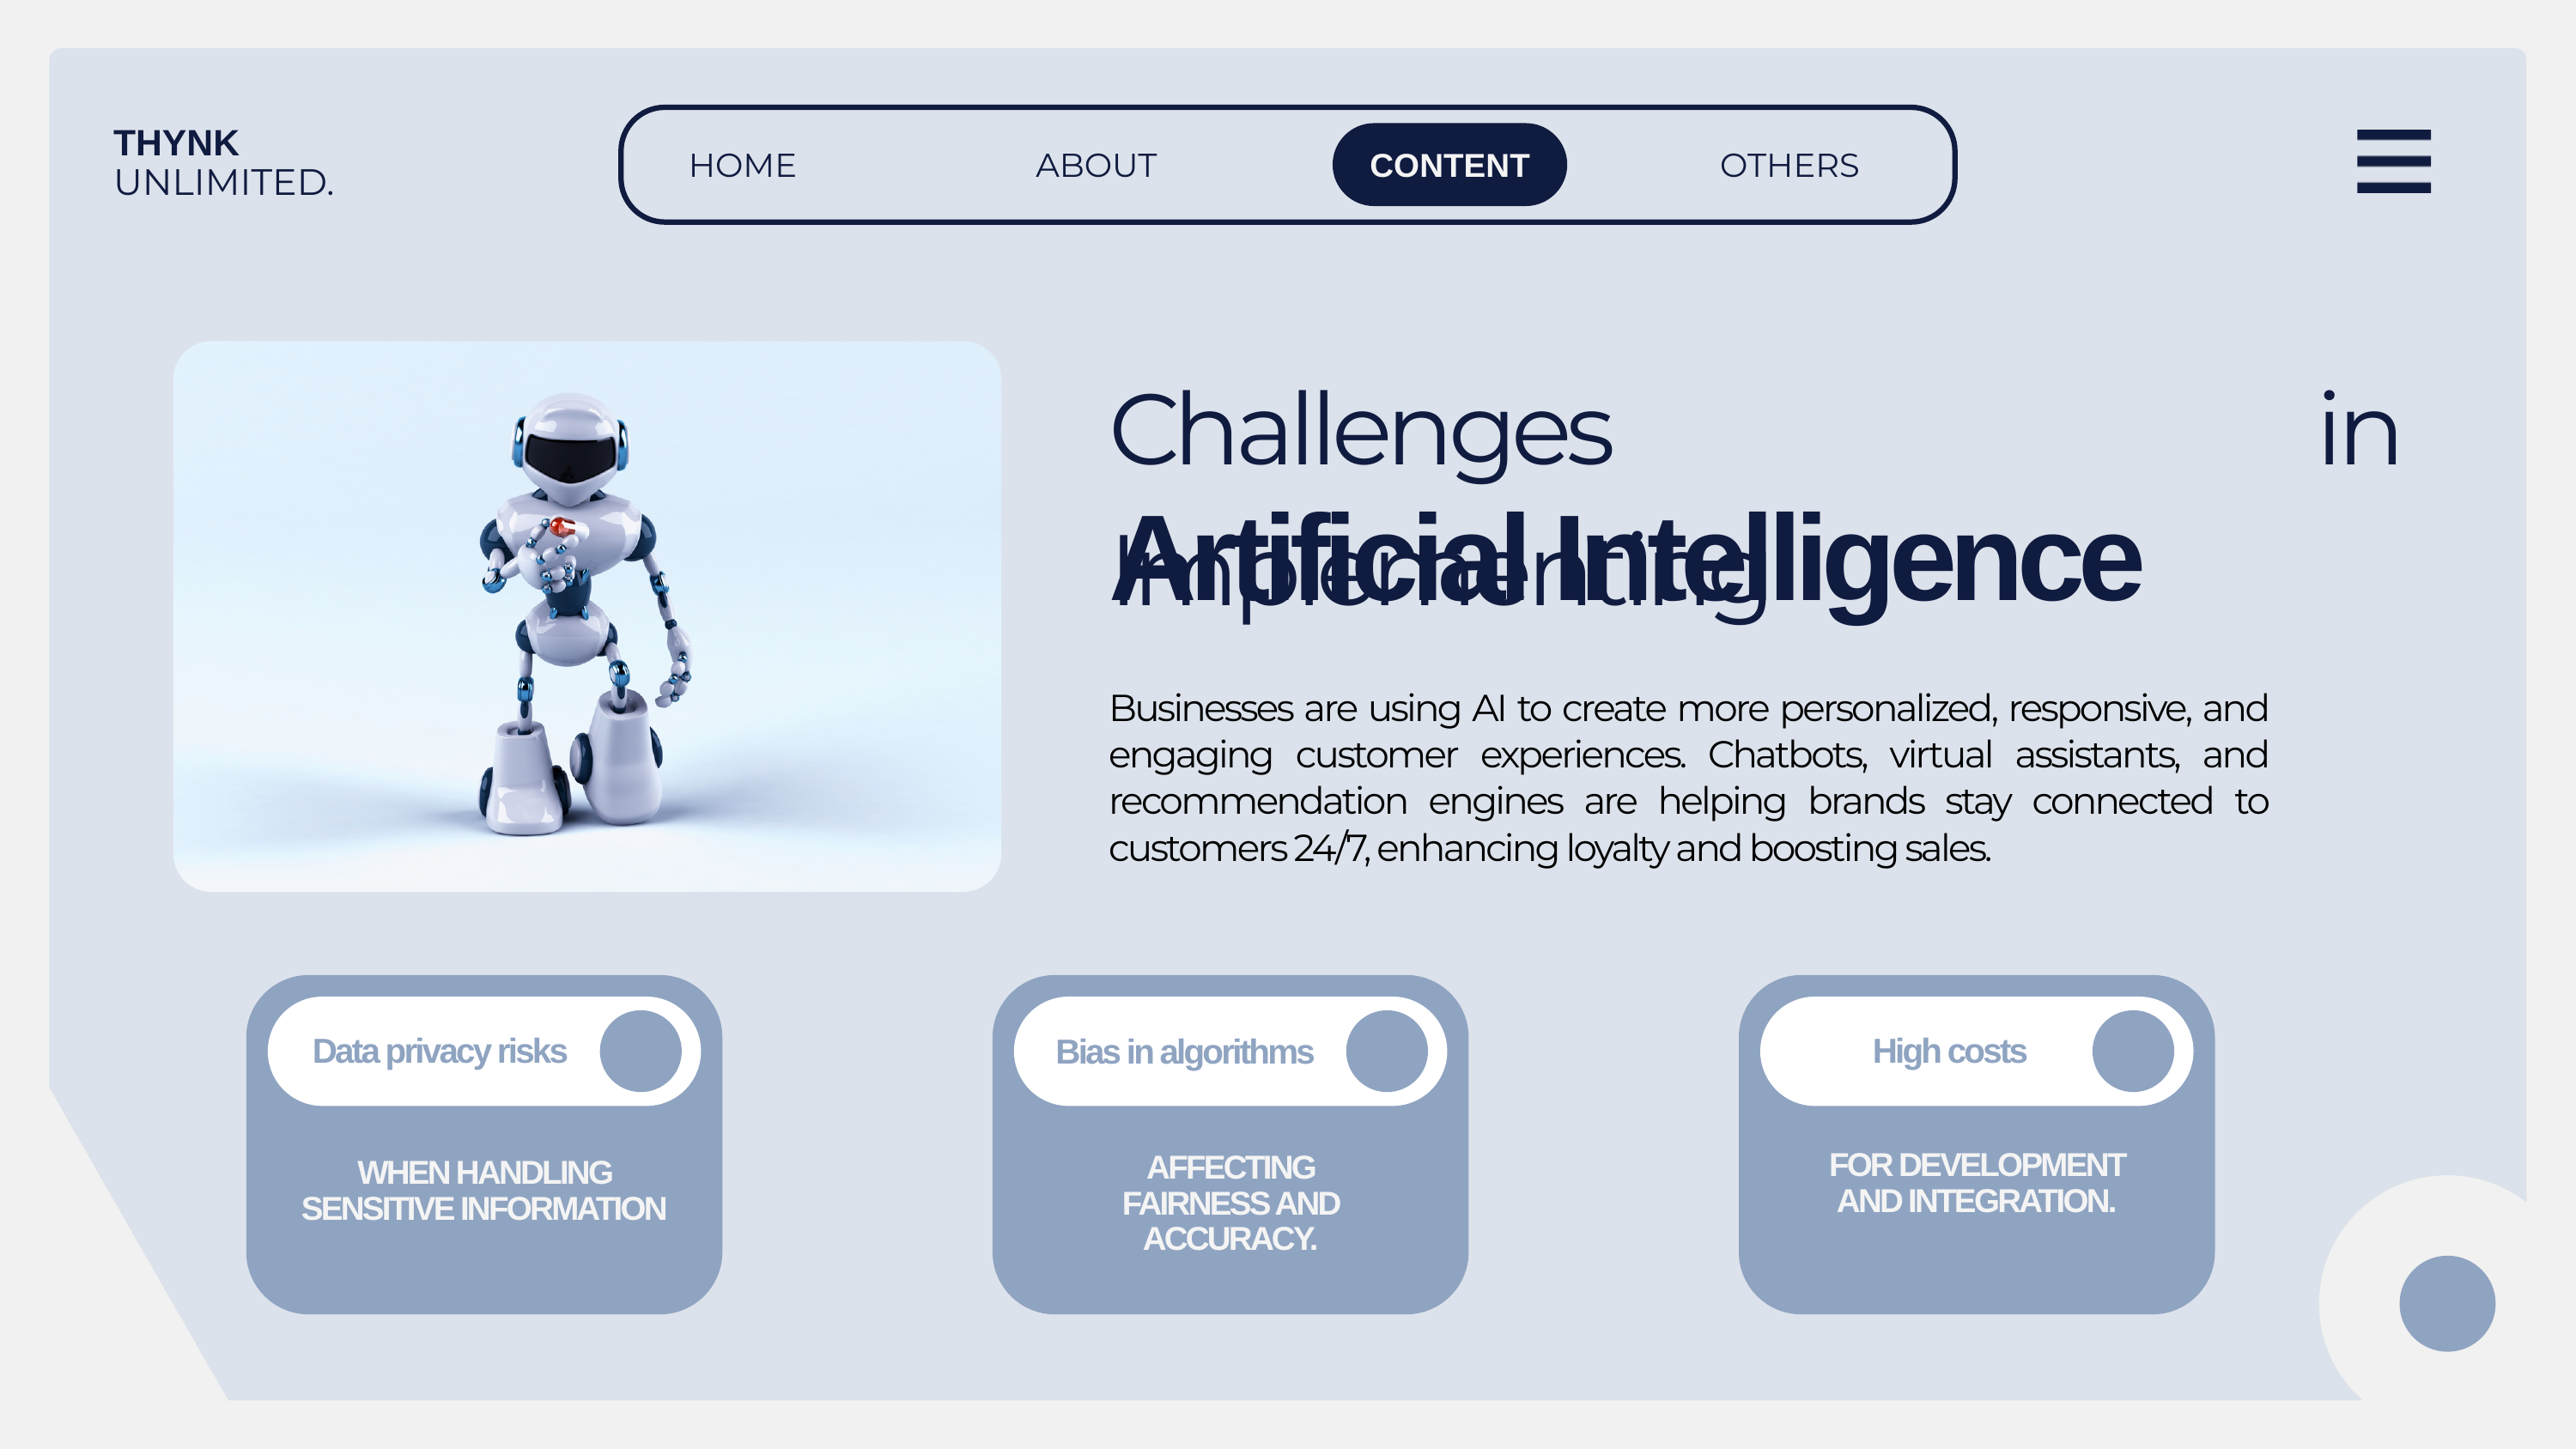

THYNK UNLIMITED.

HOME
OTHERS
ABOUT
CONTENT

Challenges in Implementing
Artificial Intelligence
Businesses are using AI to create more personalized, responsive, and engaging customer experiences. Chatbots, virtual assistants, and recommendation engines are helping brands stay connected to customers 24/7, enhancing loyalty and boosting sales.

Data privacy risks
High costs
Bias in algorithms

FOR DEVELOPMENT AND INTEGRATION.
AFFECTING FAIRNESS AND ACCURACY.
WHEN HANDLING SENSITIVE INFORMATION